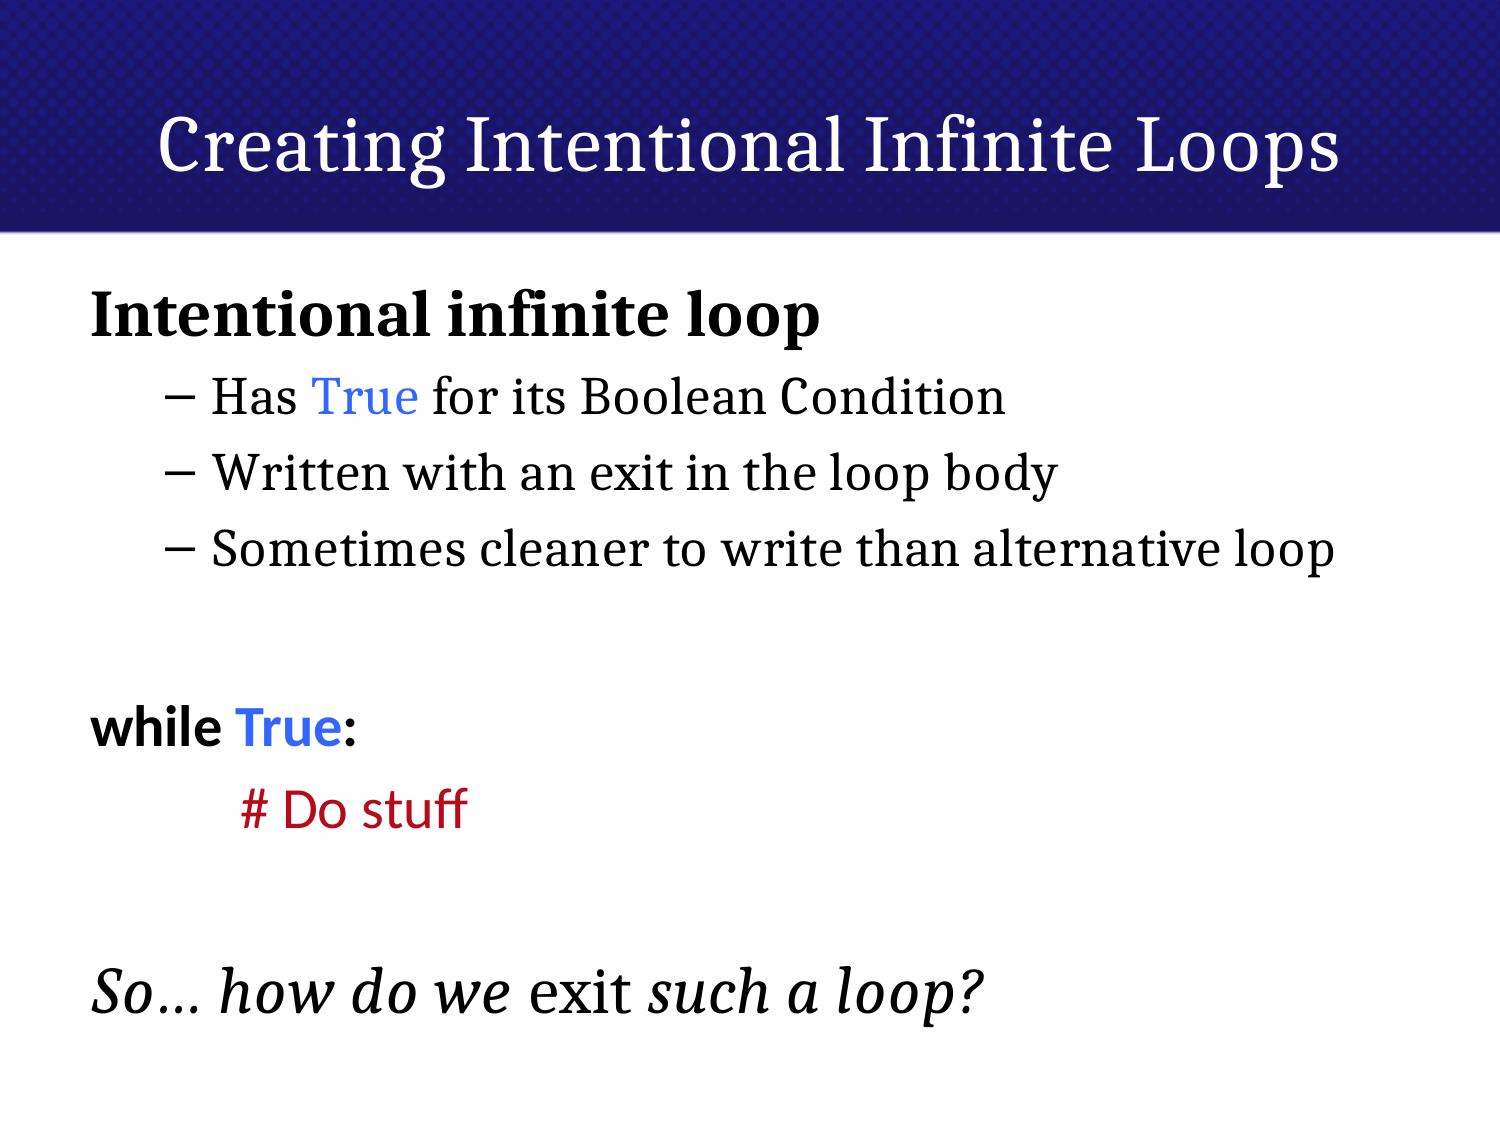

# Creating Intentional Infinite Loops
Intentional infinite loop
Has True for its Boolean Condition
Written with an exit in the loop body
Sometimes cleaner to write than alternative loop

while True:
	# Do stuff

So… how do we exit such a loop?